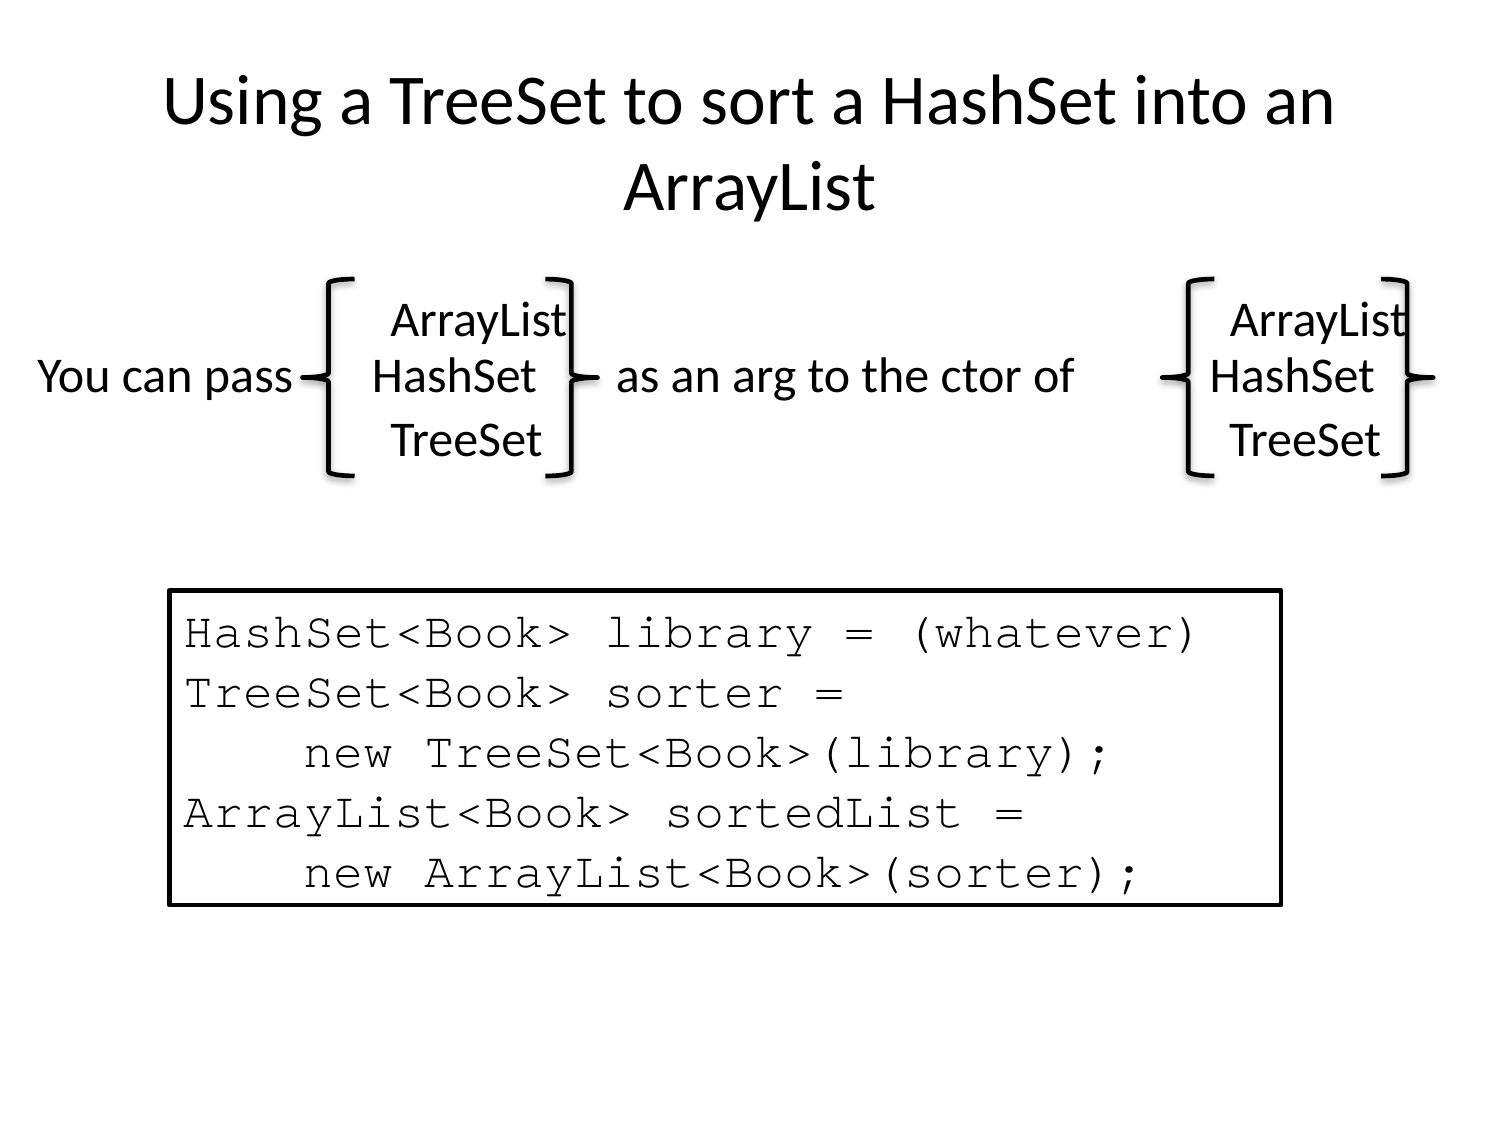

# Using a TreeSet to sort a HashSet into an ArrayList

ArrayList                                                           ArrayList

TreeSet                                                             TreeSet

You can pass       HashSet       as an arg to the ctor of            HashSet
HashSet<Book> library = (whatever)
TreeSet<Book> sorter =
    new TreeSet<Book>(library);
ArrayList<Book> sortedList =
    new ArrayList<Book>(sorter);